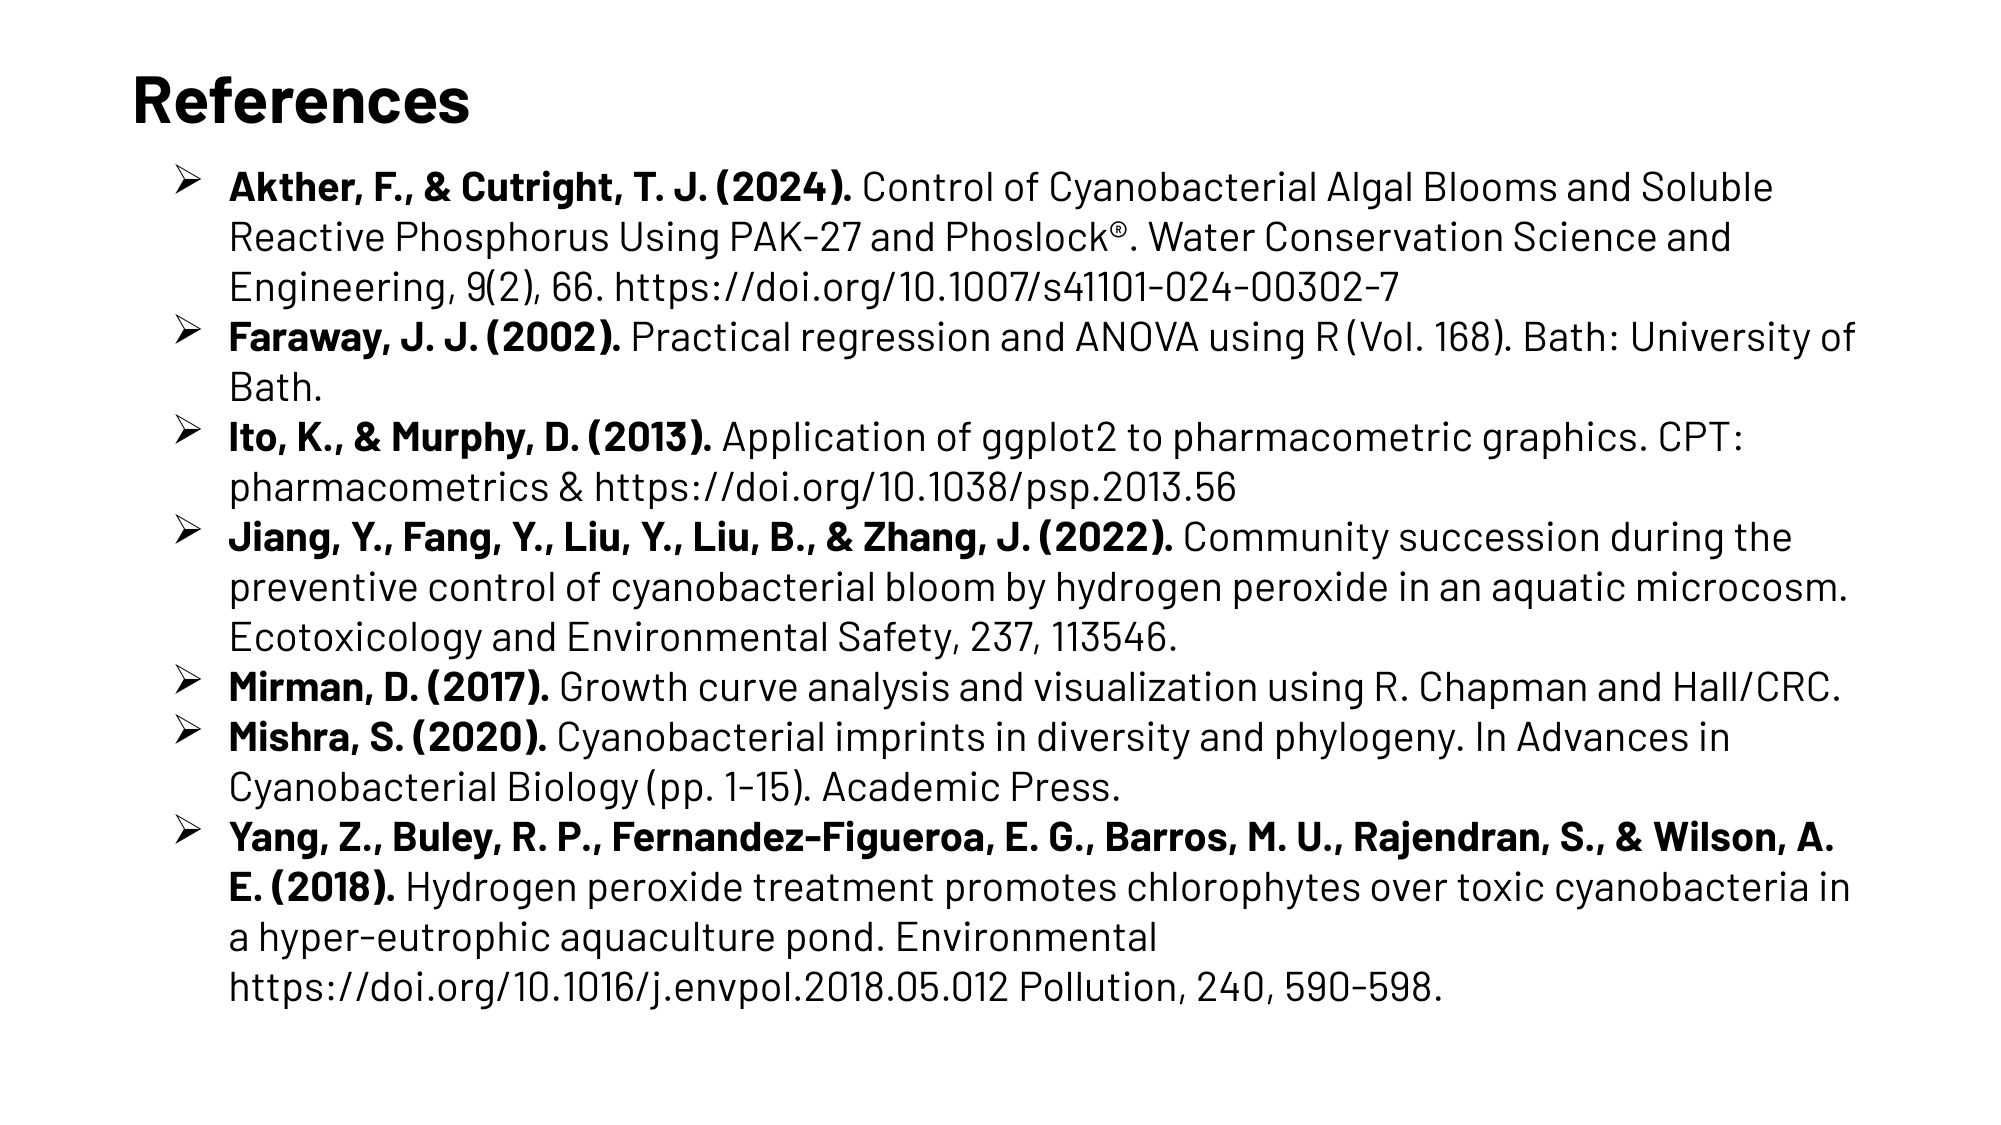

# References
Akther, F., & Cutright, T. J. (2024). Control of Cyanobacterial Algal Blooms and Soluble Reactive Phosphorus Using PAK-27 and Phoslock®. Water Conservation Science and Engineering, 9(2), 66. https://doi.org/10.1007/s41101-024-00302-7
Faraway, J. J. (2002). Practical regression and ANOVA using R (Vol. 168). Bath: University of Bath.
Ito, K., & Murphy, D. (2013). Application of ggplot2 to pharmacometric graphics. CPT: pharmacometrics & https://doi.org/10.1038/psp.2013.56
Jiang, Y., Fang, Y., Liu, Y., Liu, B., & Zhang, J. (2022). Community succession during the preventive control of cyanobacterial bloom by hydrogen peroxide in an aquatic microcosm. Ecotoxicology and Environmental Safety, 237, 113546.
Mirman, D. (2017). Growth curve analysis and visualization using R. Chapman and Hall/CRC.
Mishra, S. (2020). Cyanobacterial imprints in diversity and phylogeny. In Advances in Cyanobacterial Biology (pp. 1-15). Academic Press.
Yang, Z., Buley, R. P., Fernandez-Figueroa, E. G., Barros, M. U., Rajendran, S., & Wilson, A. E. (2018). Hydrogen peroxide treatment promotes chlorophytes over toxic cyanobacteria in a hyper-eutrophic aquaculture pond. Environmental https://doi.org/10.1016/j.envpol.2018.05.012 Pollution, 240, 590-598.